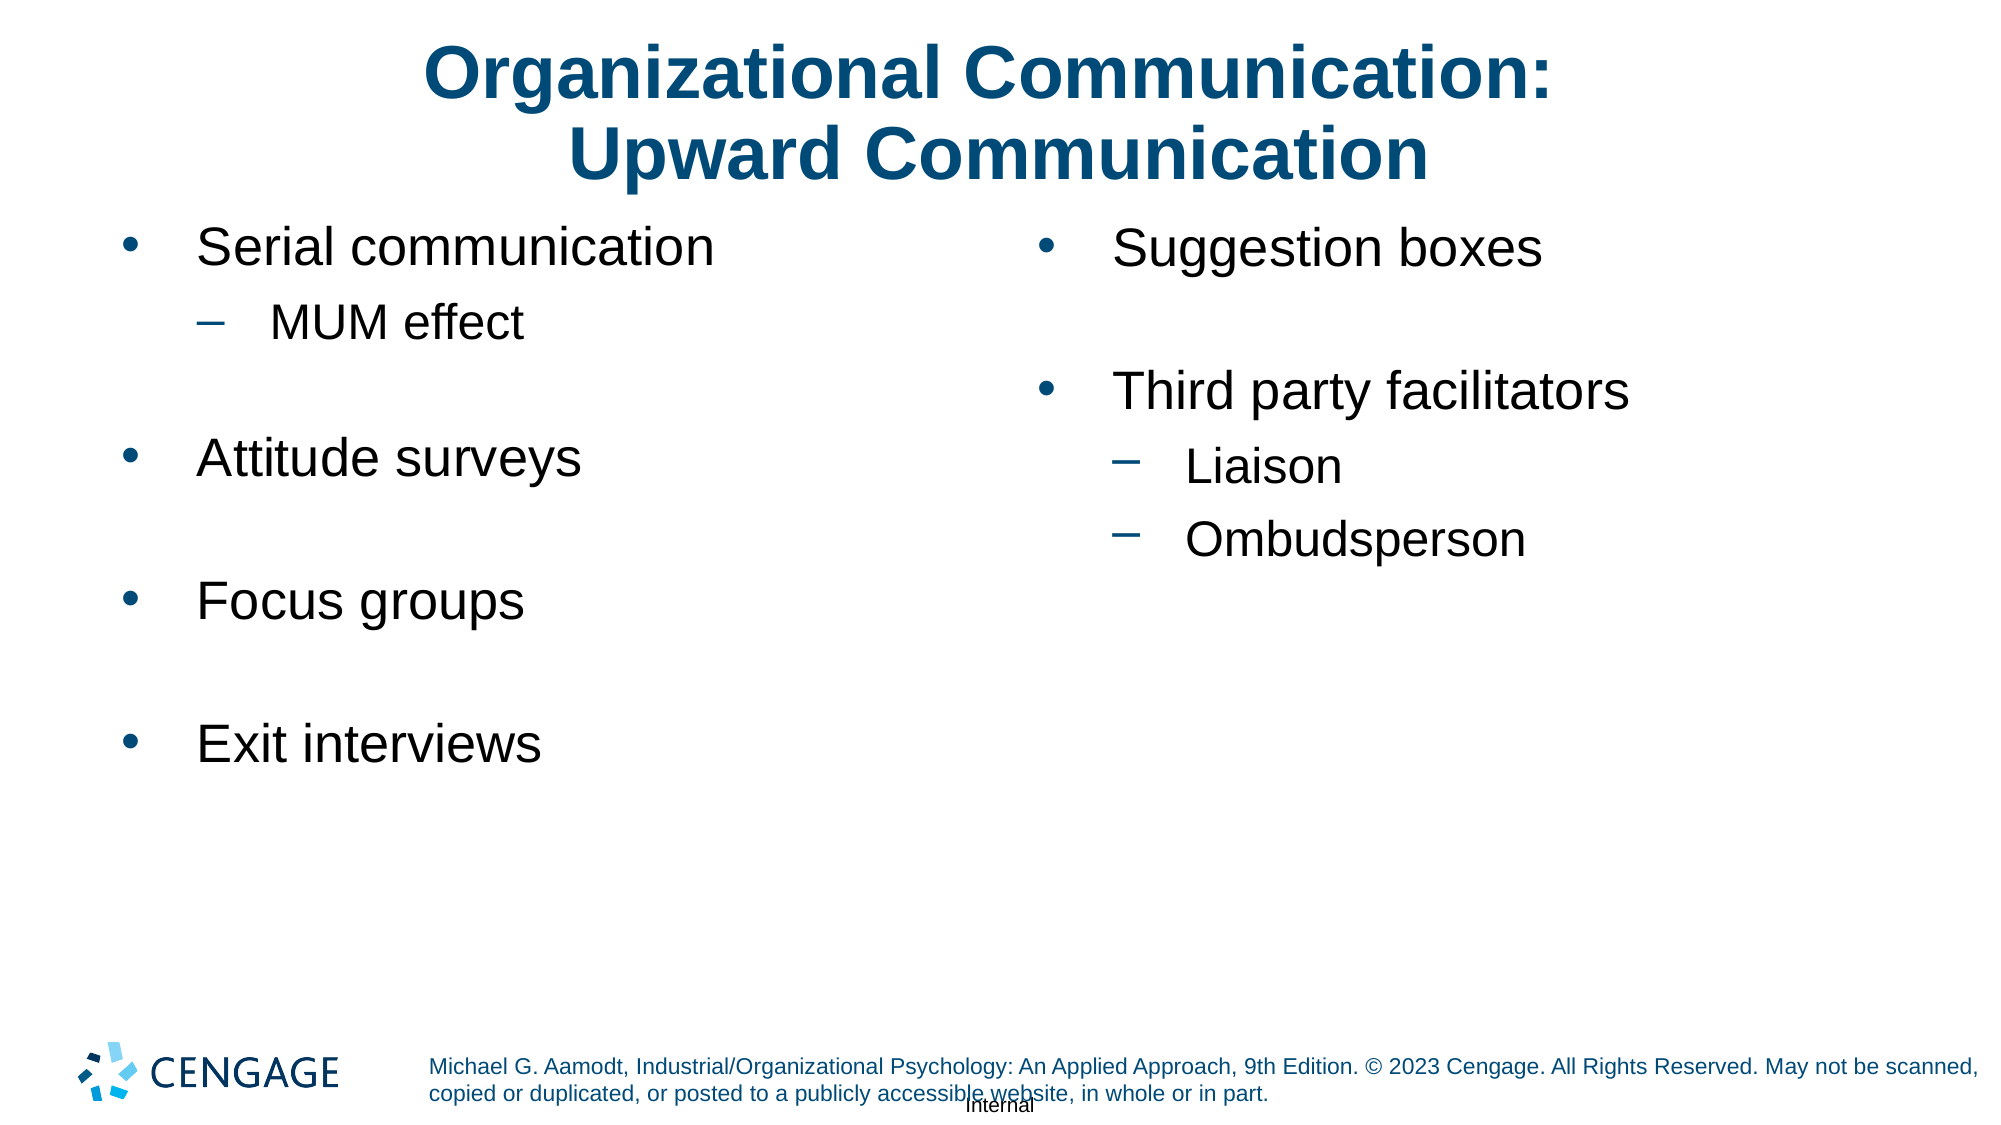

# Organizational Communication: Upward Communication
Serial communication
MUM effect
Attitude surveys
Focus groups
Exit interviews

Suggestion boxes
Third party facilitators
Liaison
Ombudsperson